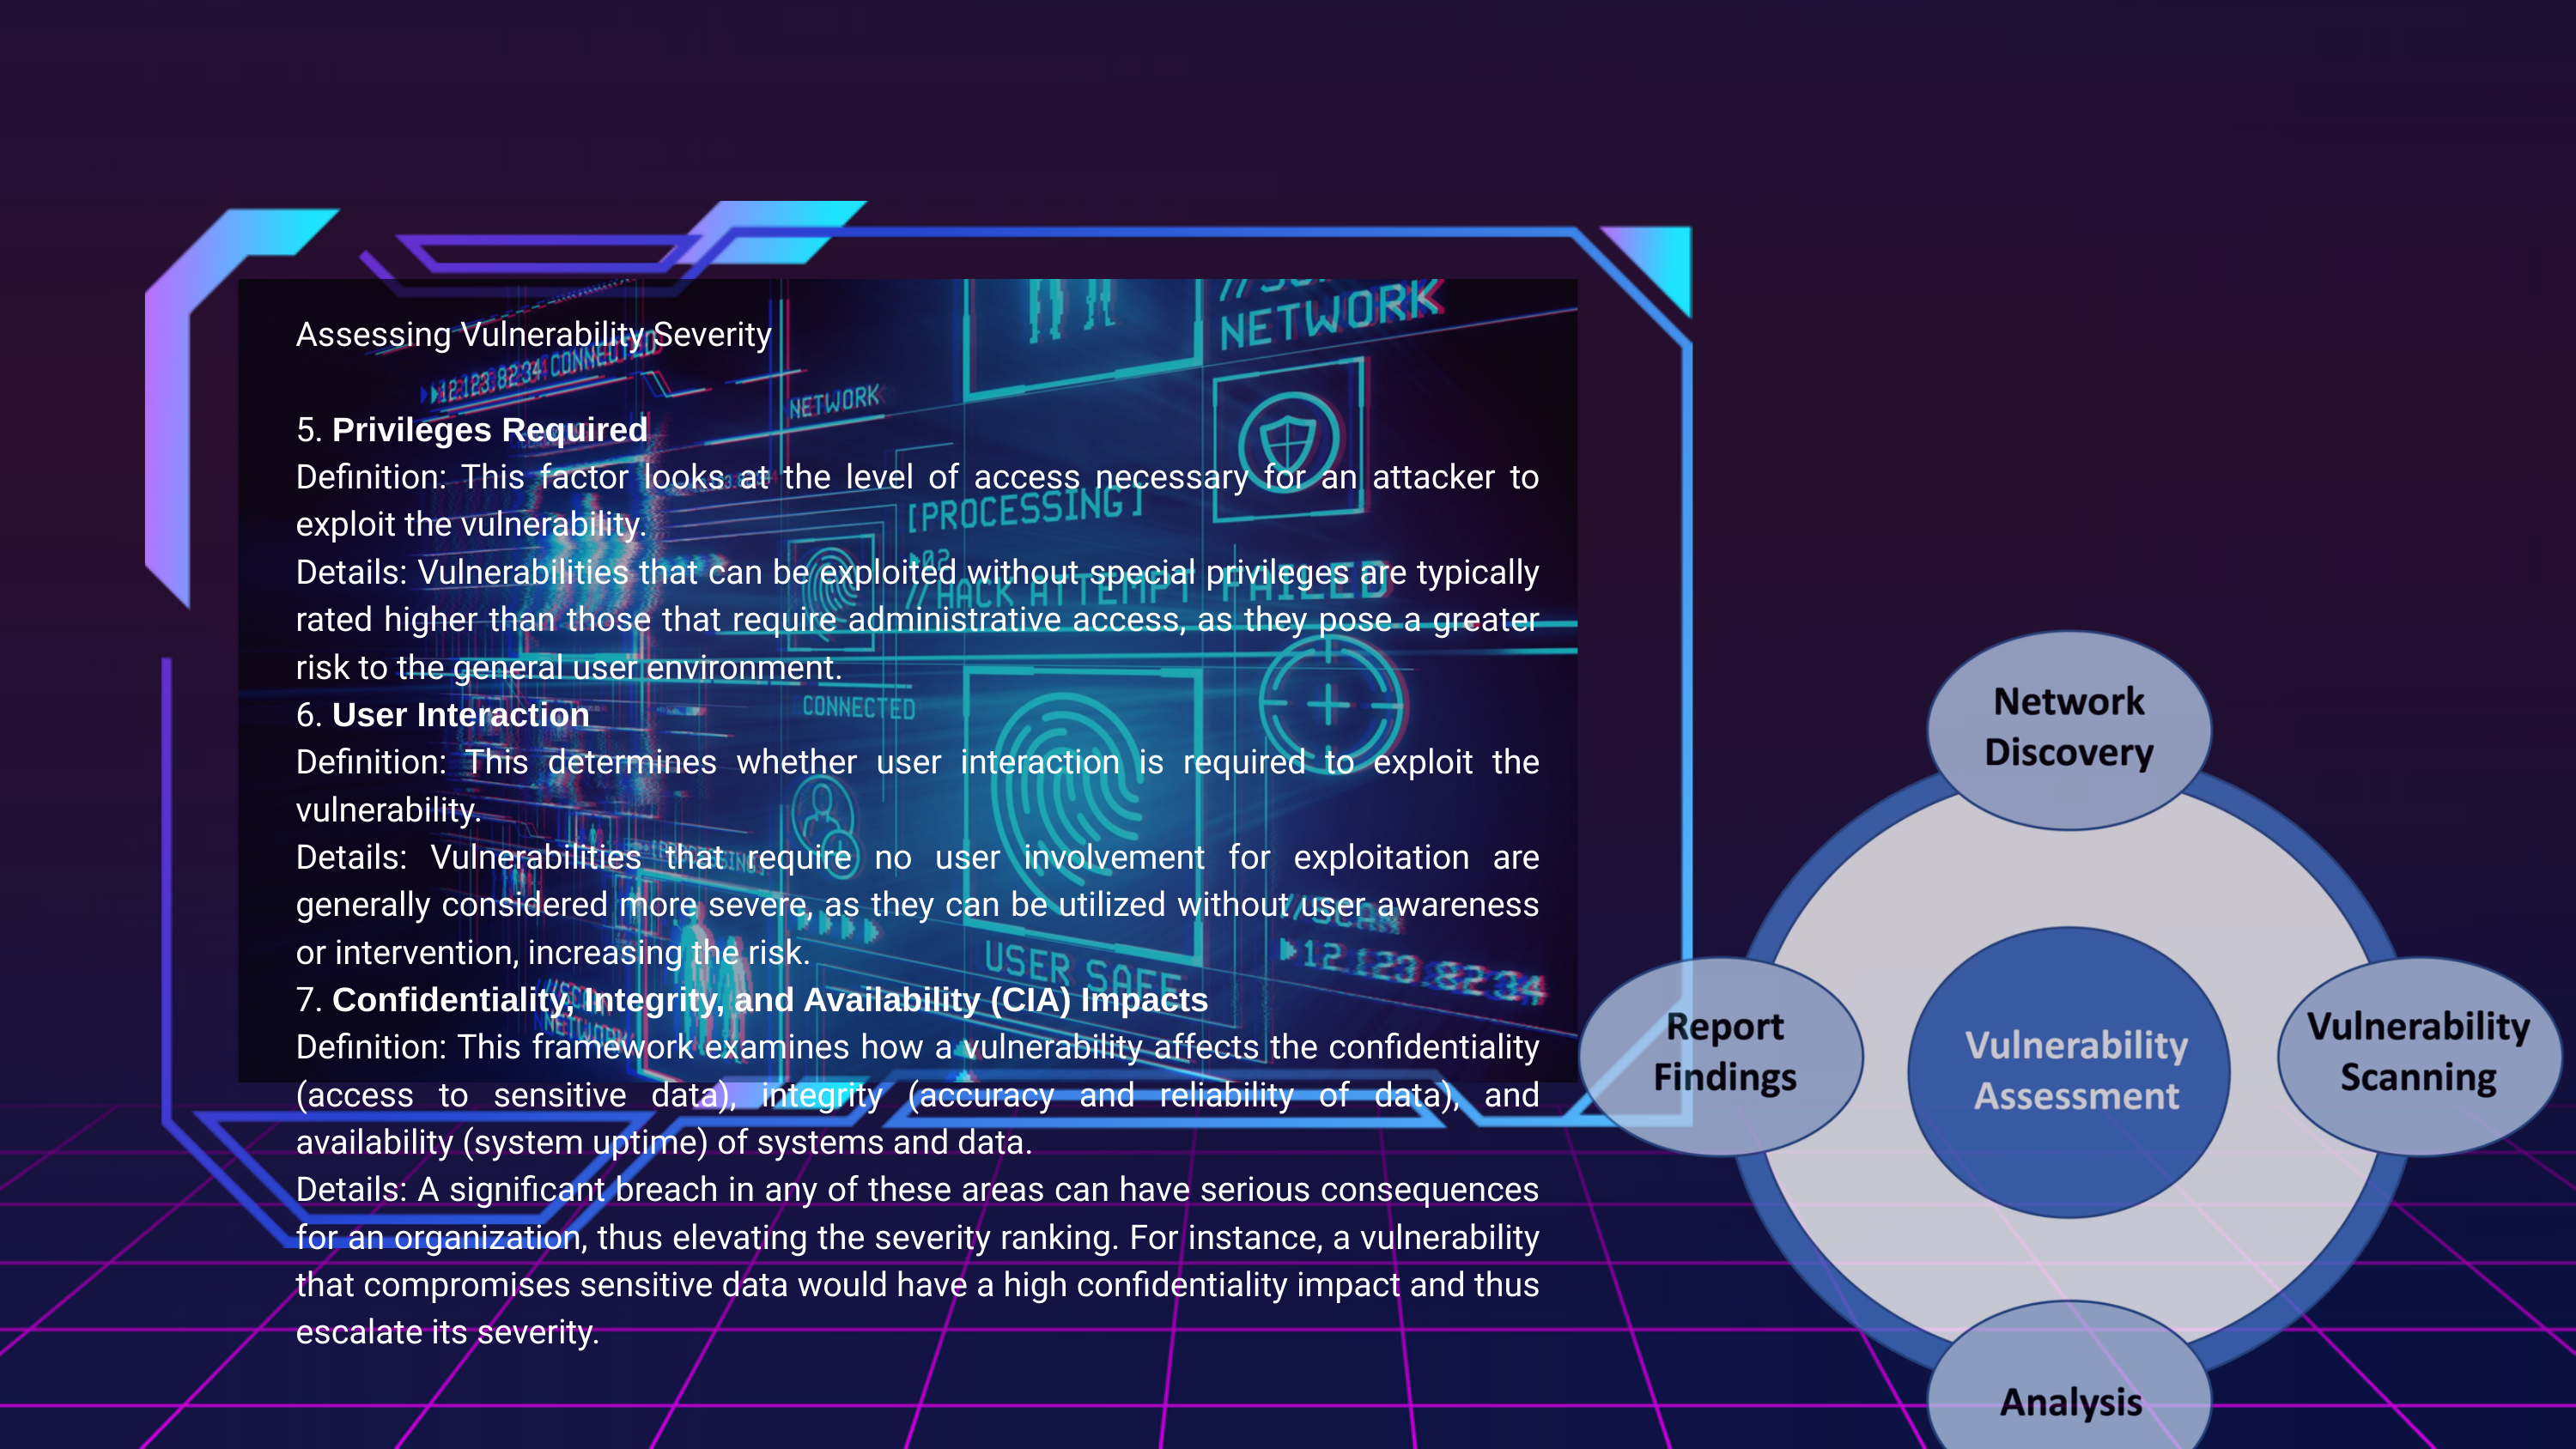

Assessing Vulnerability Severity

5. Privileges Required
Definition: This factor looks at the level of access necessary for an attacker to exploit the vulnerability.
Details: Vulnerabilities that can be exploited without special privileges are typically rated higher than those that require administrative access, as they pose a greater risk to the general user environment.
6. User Interaction
Definition: This determines whether user interaction is required to exploit the vulnerability.
Details: Vulnerabilities that require no user involvement for exploitation are generally considered more severe, as they can be utilized without user awareness or intervention, increasing the risk.
7. Confidentiality, Integrity, and Availability (CIA) Impacts
Definition: This framework examines how a vulnerability affects the confidentiality (access to sensitive data), integrity (accuracy and reliability of data), and availability (system uptime) of systems and data.
Details: A significant breach in any of these areas can have serious consequences for an organization, thus elevating the severity ranking. For instance, a vulnerability that compromises sensitive data would have a high confidentiality impact and thus escalate its severity.